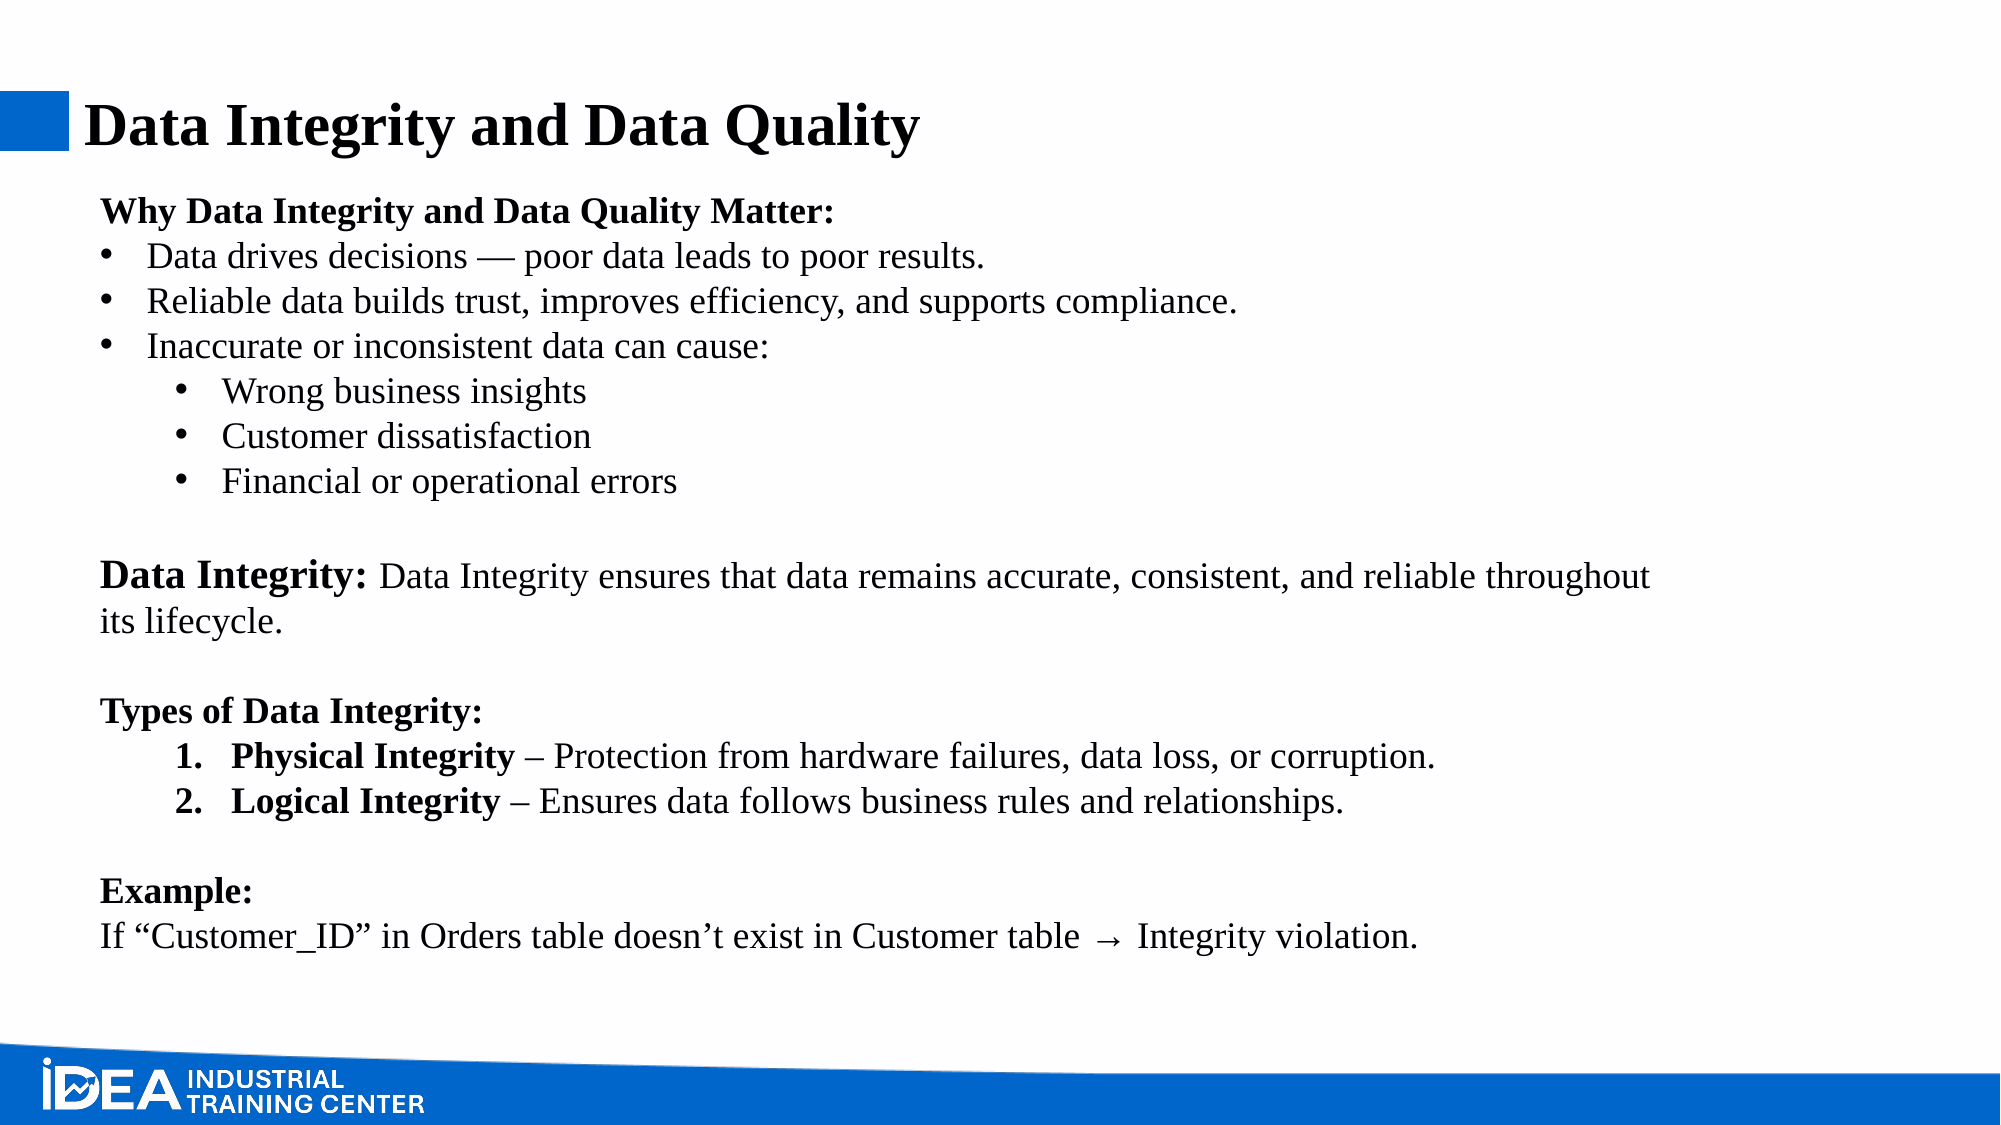

# Data Integrity and Data Quality
Why Data Integrity and Data Quality Matter:
Data drives decisions — poor data leads to poor results.
Reliable data builds trust, improves efficiency, and supports compliance.
Inaccurate or inconsistent data can cause:
Wrong business insights
Customer dissatisfaction
Financial or operational errors

Data Integrity: Data Integrity ensures that data remains accurate, consistent, and reliable throughout its lifecycle.

Types of Data Integrity:
Physical Integrity – Protection from hardware failures, data loss, or corruption.
Logical Integrity – Ensures data follows business rules and relationships.

Example:
If “Customer_ID” in Orders table doesn’t exist in Customer table → Integrity violation.